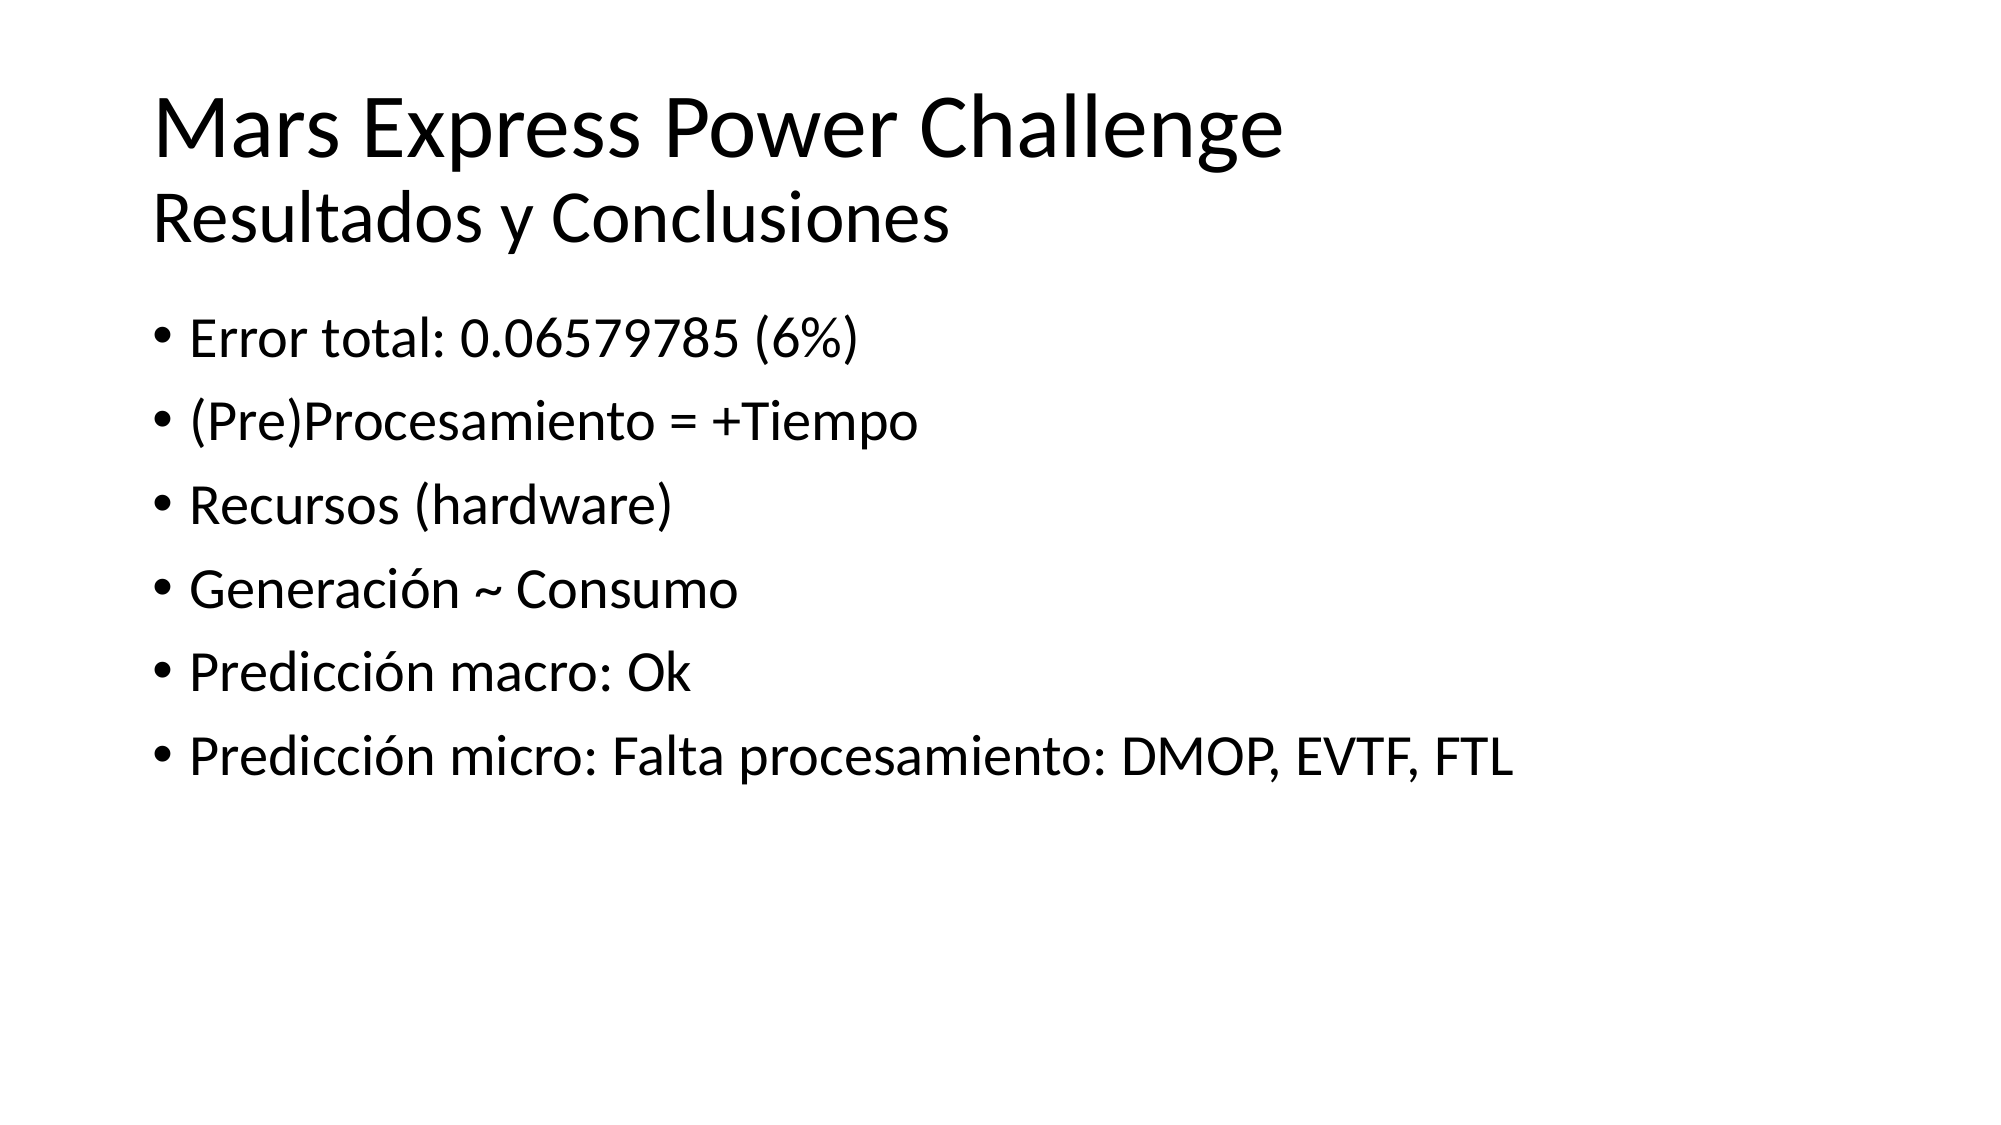

# Mars Express Power Challenge Resultados y Conclusiones
Error total: 0.06579785 (6%)
(Pre)Procesamiento = +Tiempo
Recursos (hardware)
Generación ~ Consumo
Predicción macro: Ok
Predicción micro: Falta procesamiento: DMOP, EVTF, FTL